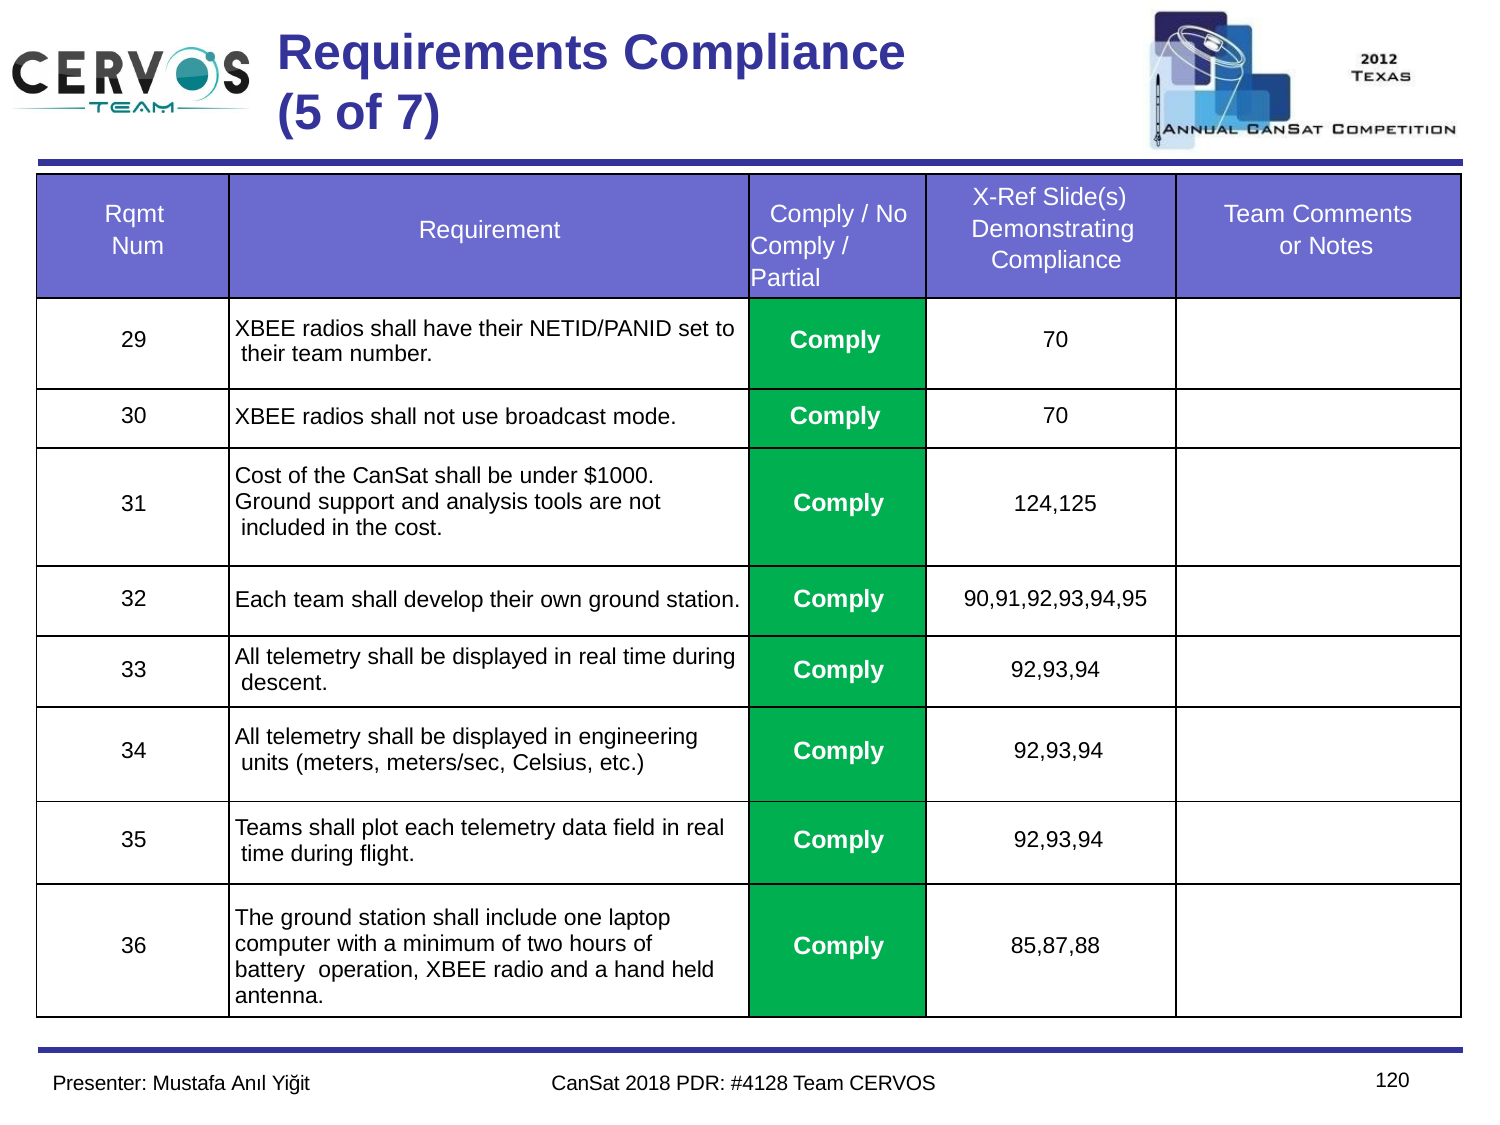

# Requirements Compliance
(5 of 7)
Team Logo
Here
(If You Want)

| Rqmt Num | Requirement | Comply / No Comply / Partial | X-Ref Slide(s) Demonstrating Compliance | Team Comments or Notes |
| --- | --- | --- | --- | --- |
| 29 | XBEE radios shall have their NETID/PANID set to their team number. | Comply | 70 |  |
| 30 | XBEE radios shall not use broadcast mode. | Comply | 70 |  |
| 31 | Cost of the CanSat shall be under $1000. Ground support and analysis tools are not included in the cost. | Comply | 124,125 |  |
| 32 | Each team shall develop their own ground station. | Comply | 90,91,92,93,94,95 |  |
| 33 | All telemetry shall be displayed in real time during descent. | Comply | 92,93,94 |  |
| 34 | All telemetry shall be displayed in engineering units (meters, meters/sec, Celsius, etc.) | Comply | 92,93,94 |  |
| 35 | Teams shall plot each telemetry data field in real time during flight. | Comply | 92,93,94 |  |
| 36 | The ground station shall include one laptop computer with a minimum of two hours of battery operation, XBEE radio and a hand held antenna. | Comply | 85,87,88 |  |
120
Presenter: Mustafa Anıl Yiğit
CanSat 2018 PDR: #4128 Team CERVOS